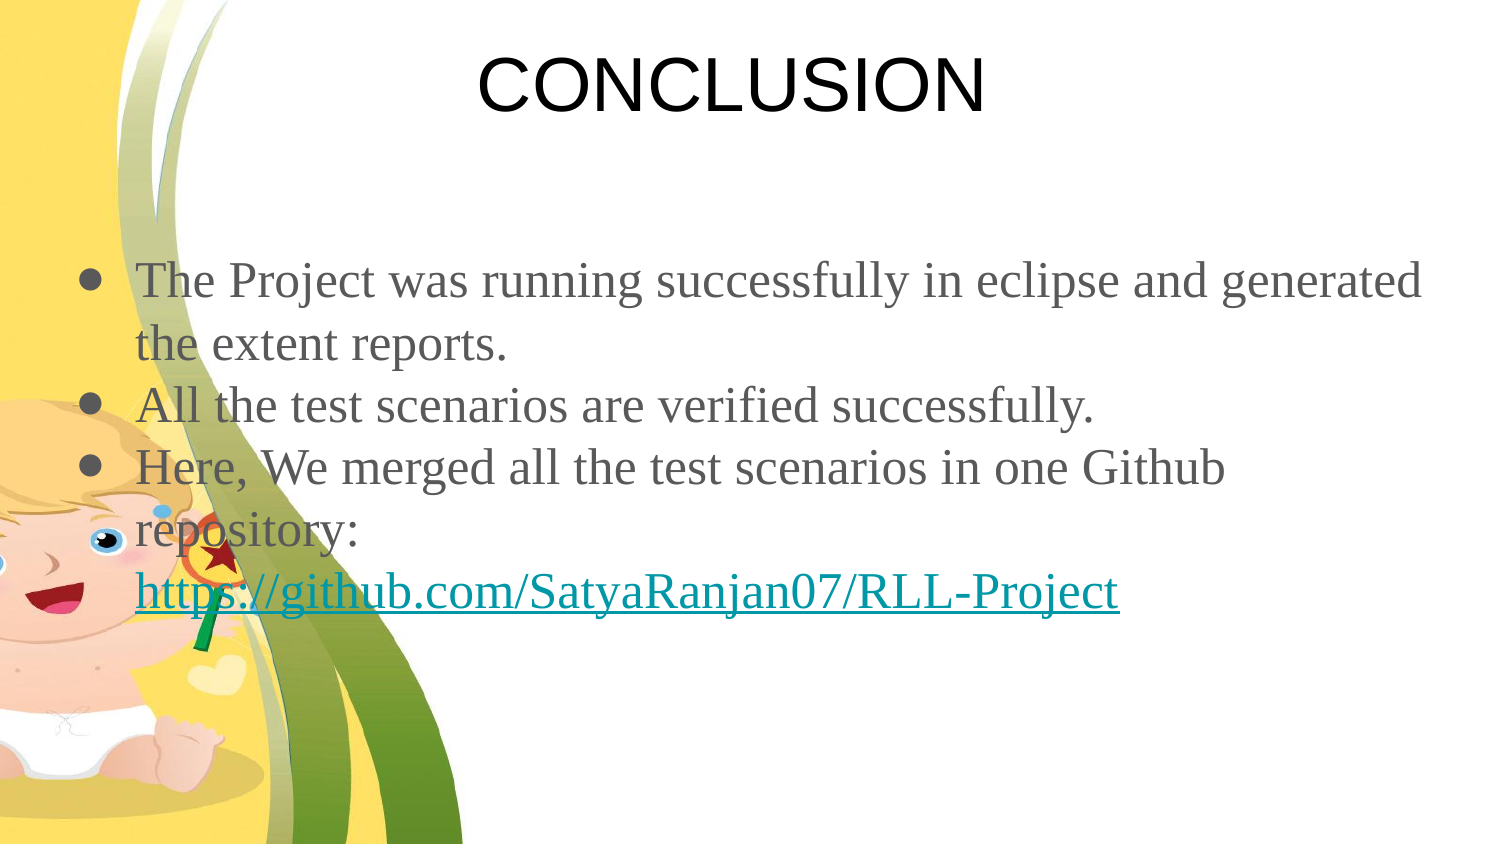

# CONCLUSION
The Project was running successfully in eclipse and generated the extent reports.
All the test scenarios are verified successfully.
Here, We merged all the test scenarios in one Github repository:
https://github.com/SatyaRanjan07/RLL-Project